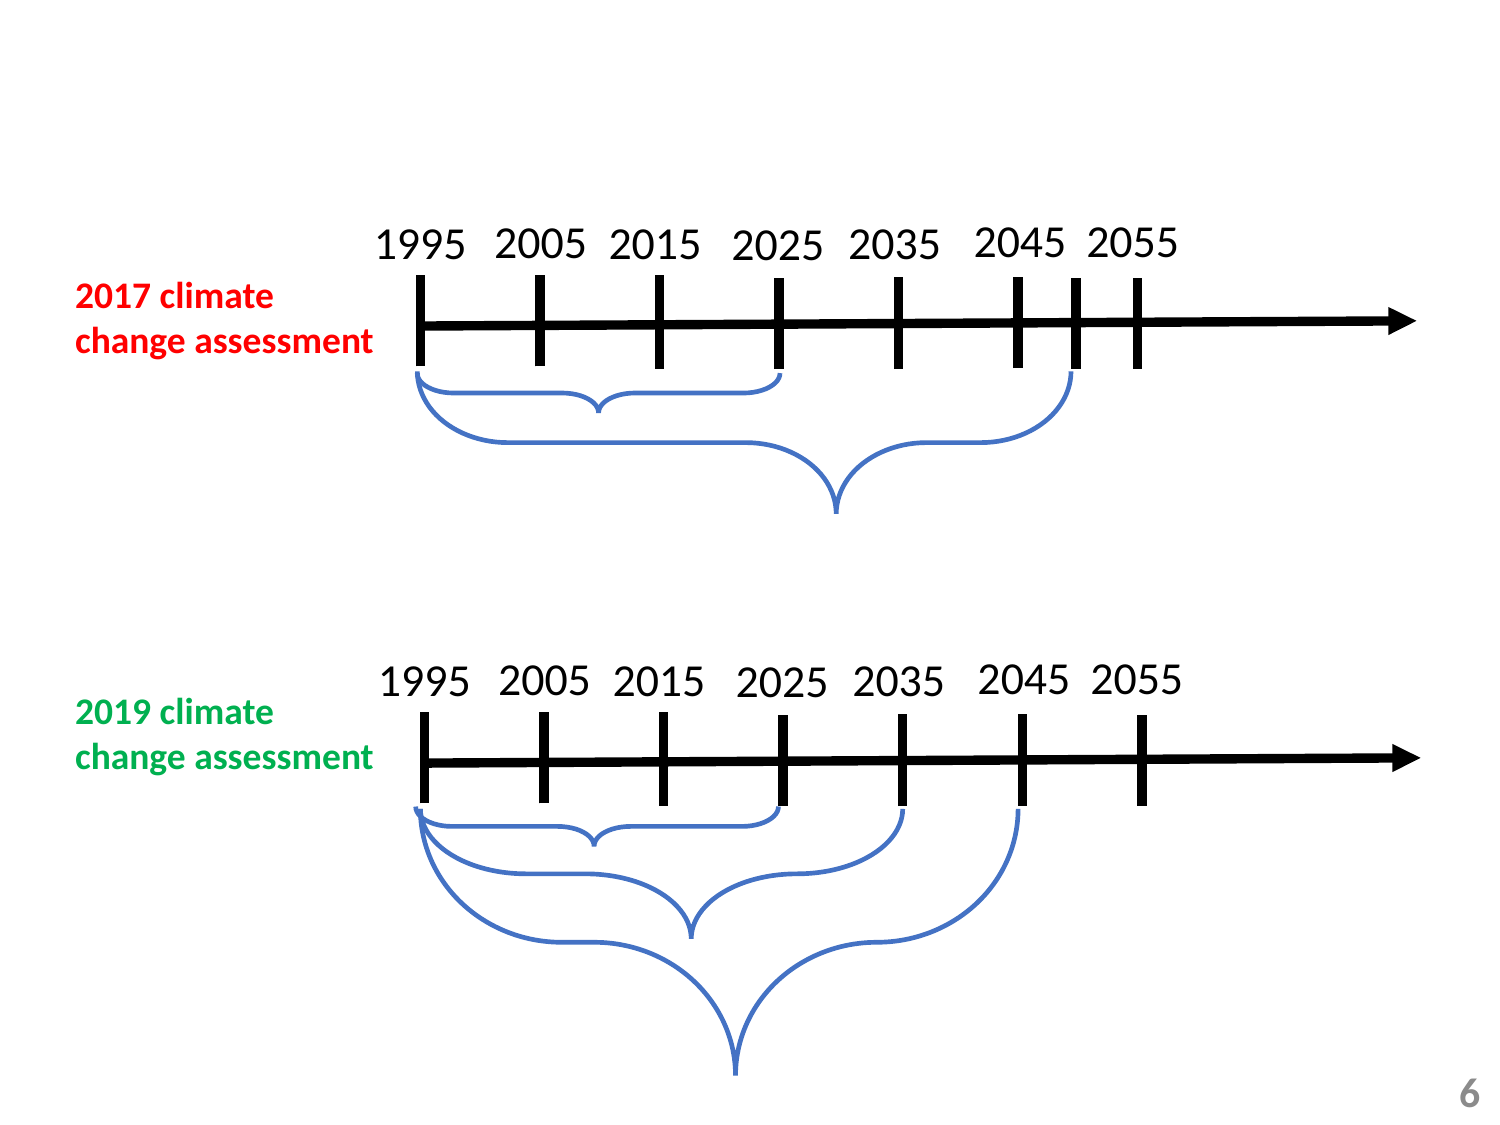

2045
2055
2005
2015
2035
1995
2025

2017 climate change assessment

2045
2055
2005
2015
2035
1995

2025

2019 climate change assessment

2065
6